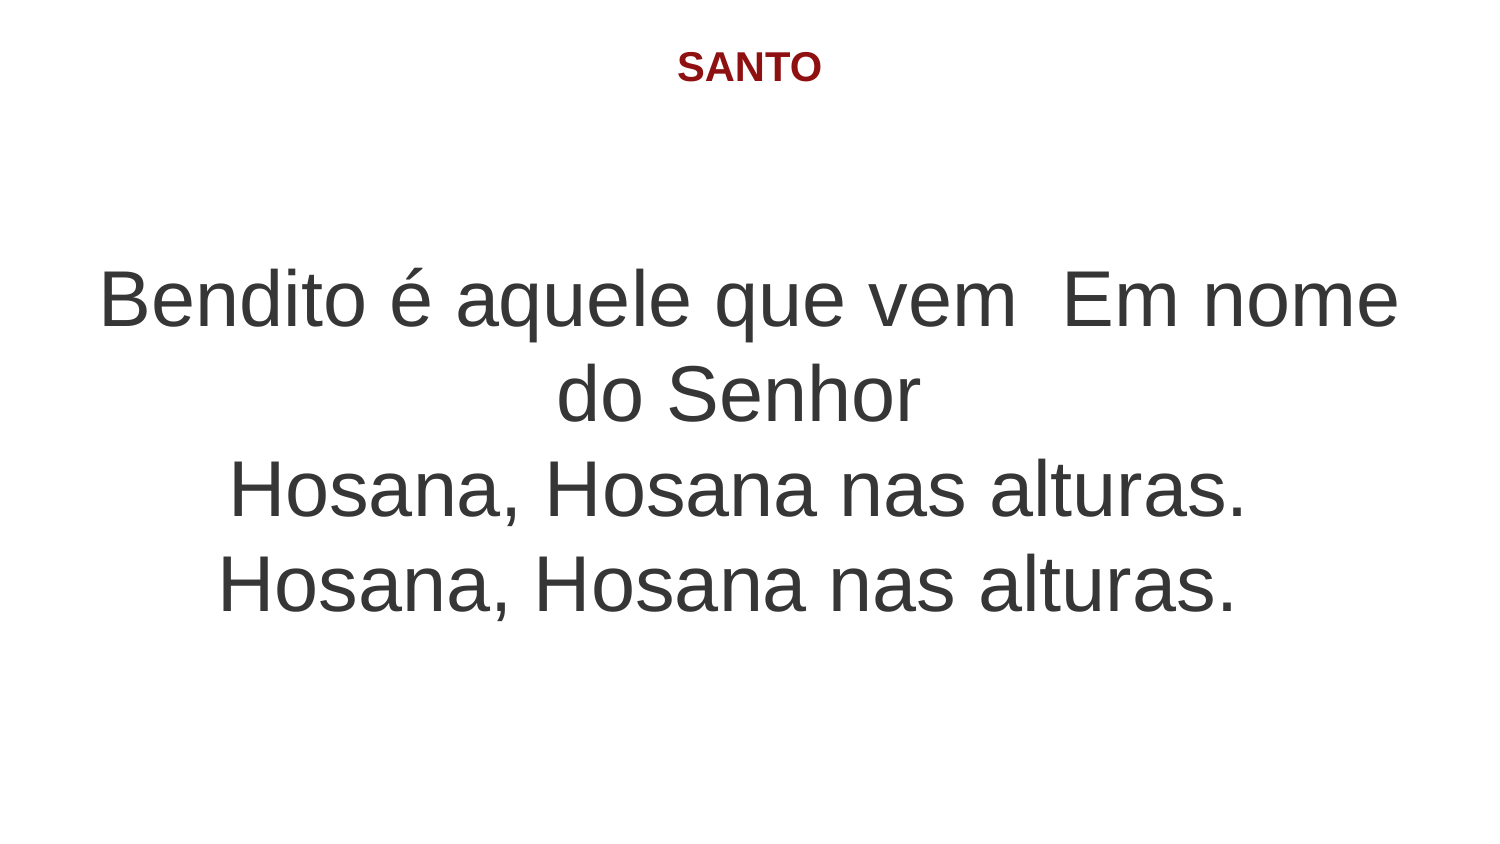

SANTO
Bendito é aquele que vem  Em nome do Senhor
Hosana, Hosana nas alturas.  Hosana, Hosana nas alturas.